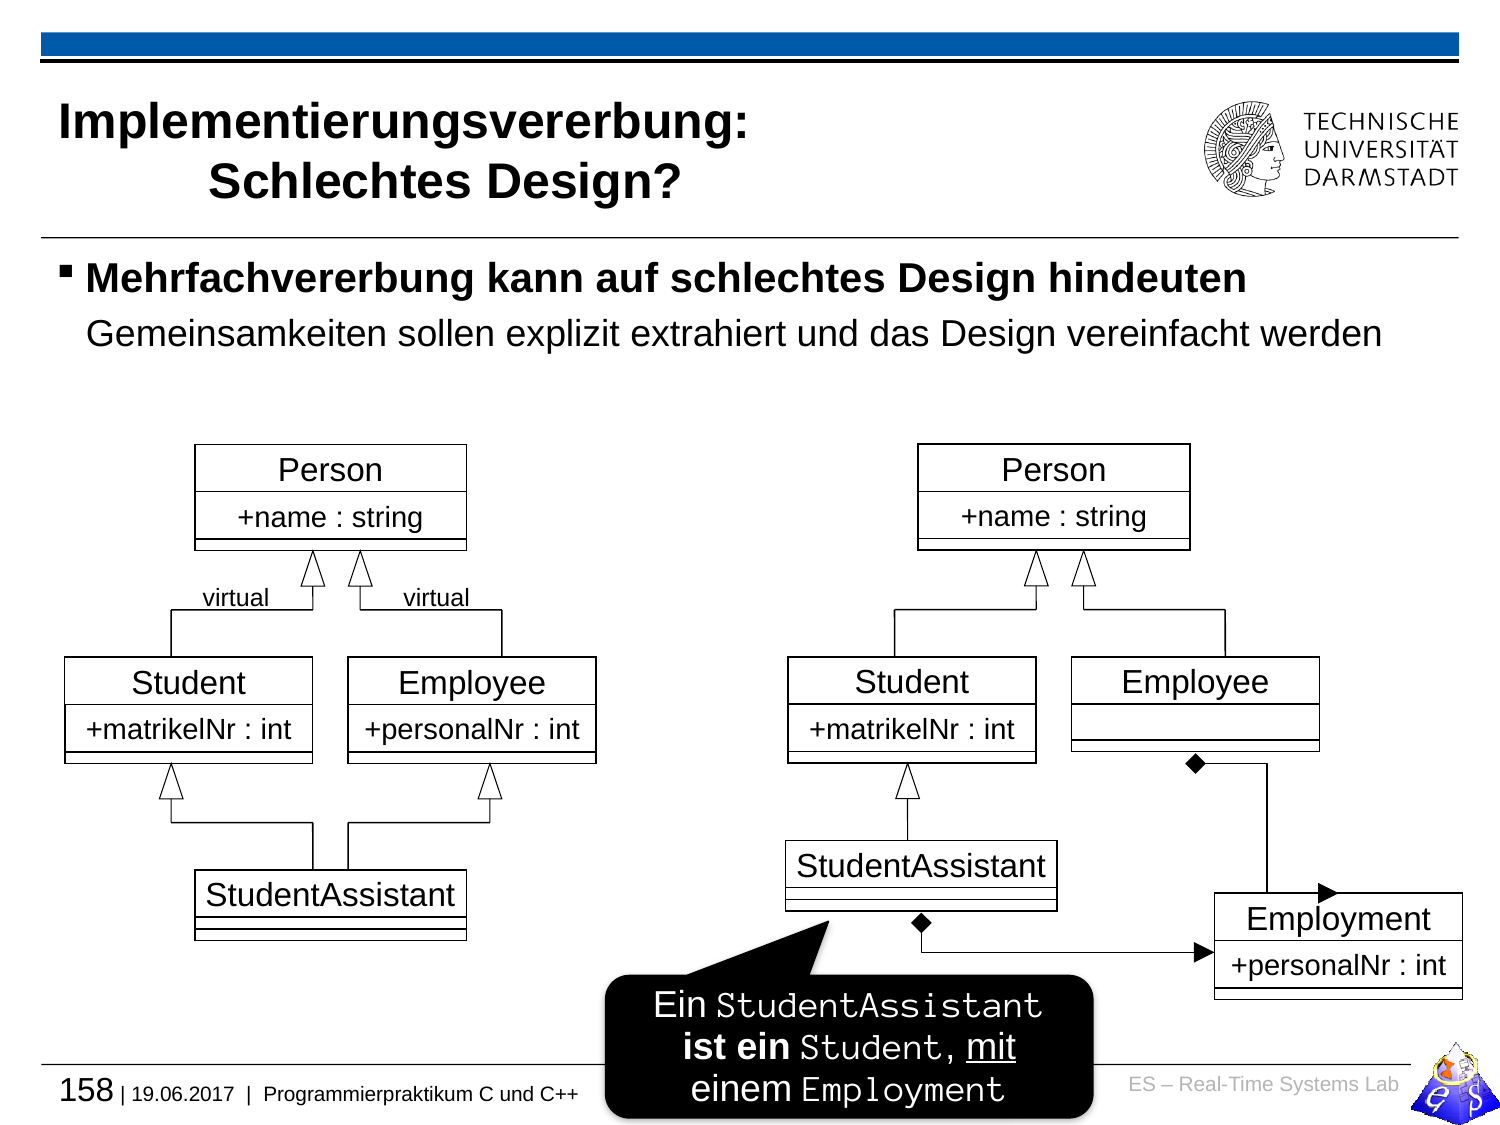

# Implementierungsvererbung: Schlechtes Design?
Mehrfachvererbung kann auf schlechtes Design hindeuten
Gemeinsamkeiten sollen explizit extrahiert und das Design vereinfacht werden
Person
Person
+name : string
+name : string

virtual
virtual

Student
Employee
Student
Employee
+matrikelNr : int

+matrikelNr : int
+personalNr : int

StudentAssistant
StudentAssistant

Employment

+personalNr : int
Ein StudentAssistant
ist ein Student, mit einem Employment